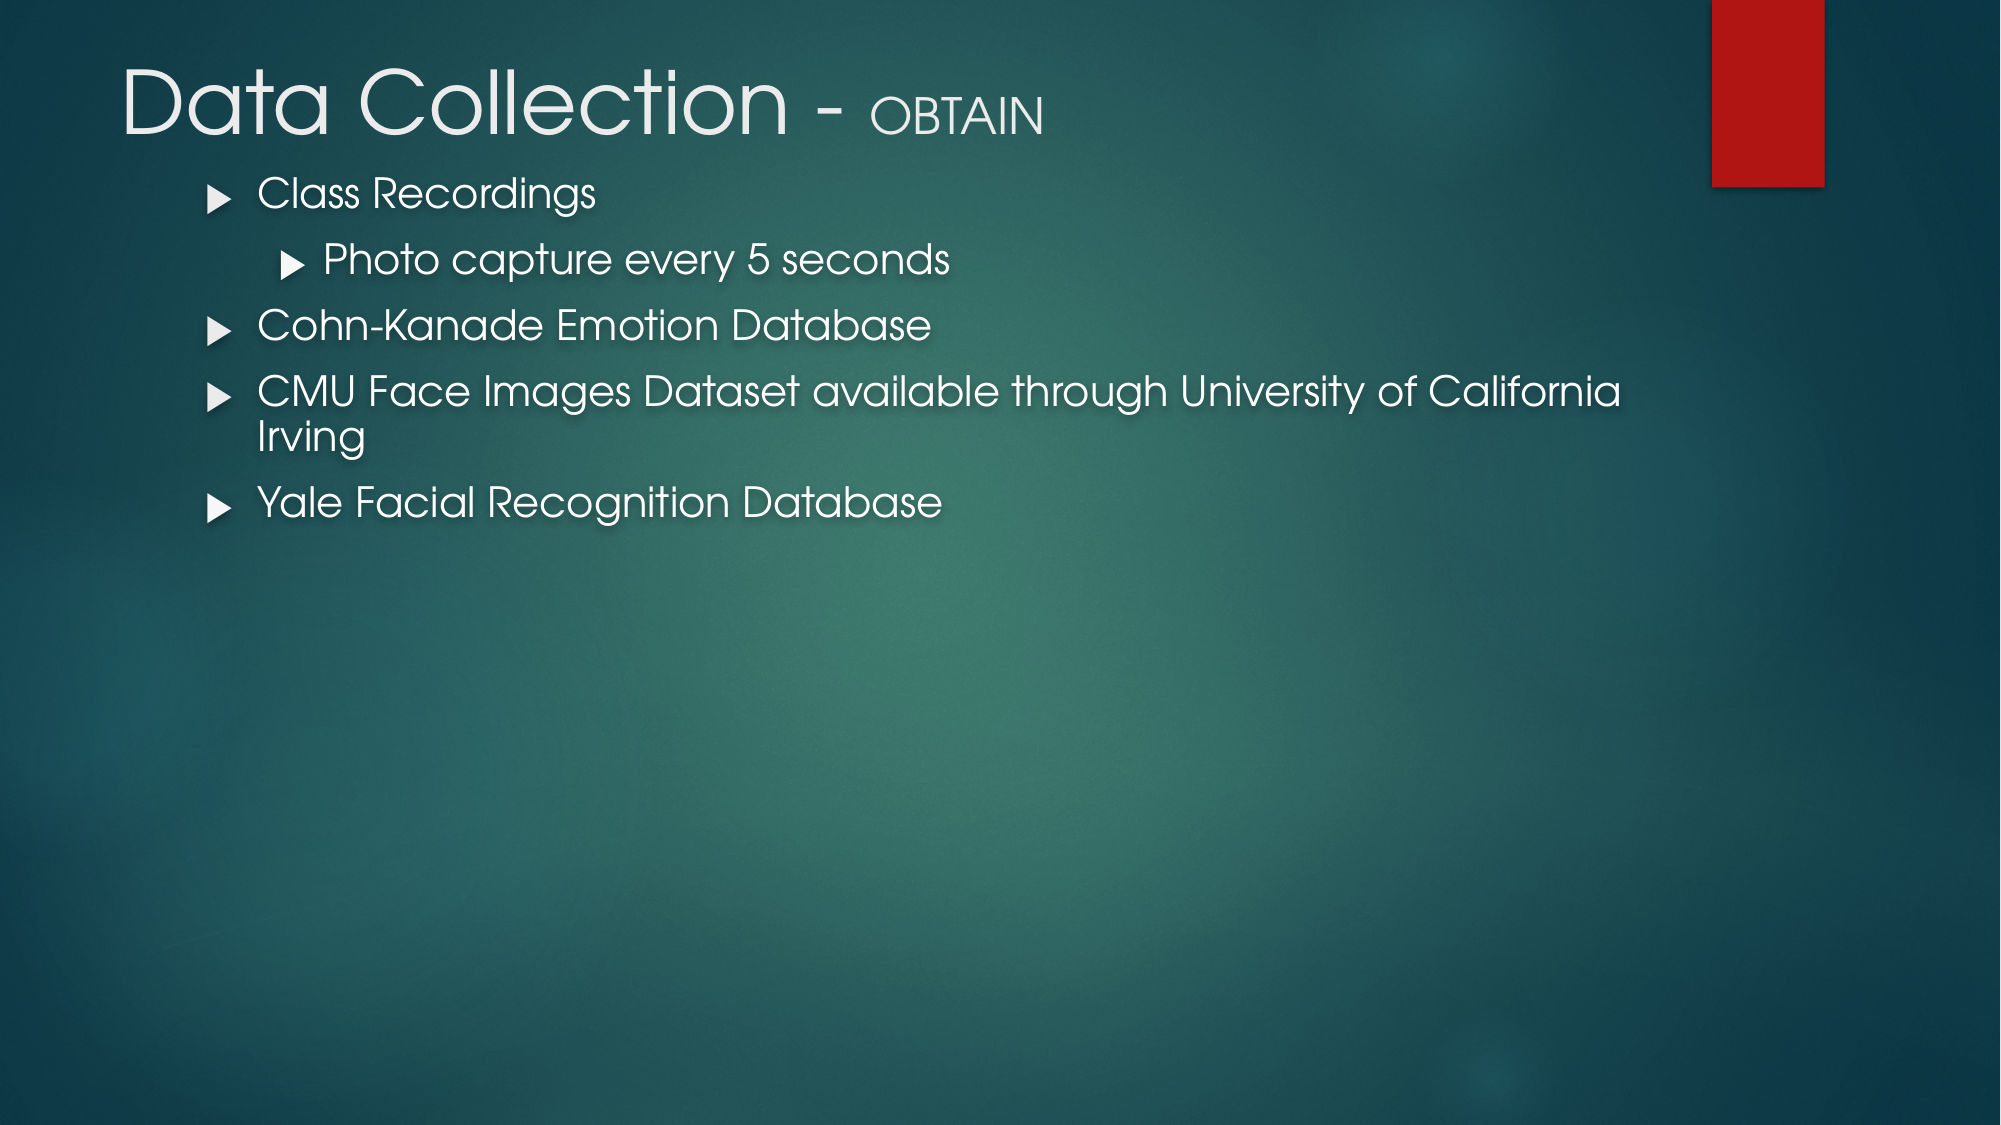

# Data Collection - OBTAIN
Class Recordings
Photo capture every 5 seconds
Cohn-Kanade Emotion Database
CMU Face Images Dataset available through University of California Irving
Yale Facial Recognition Database